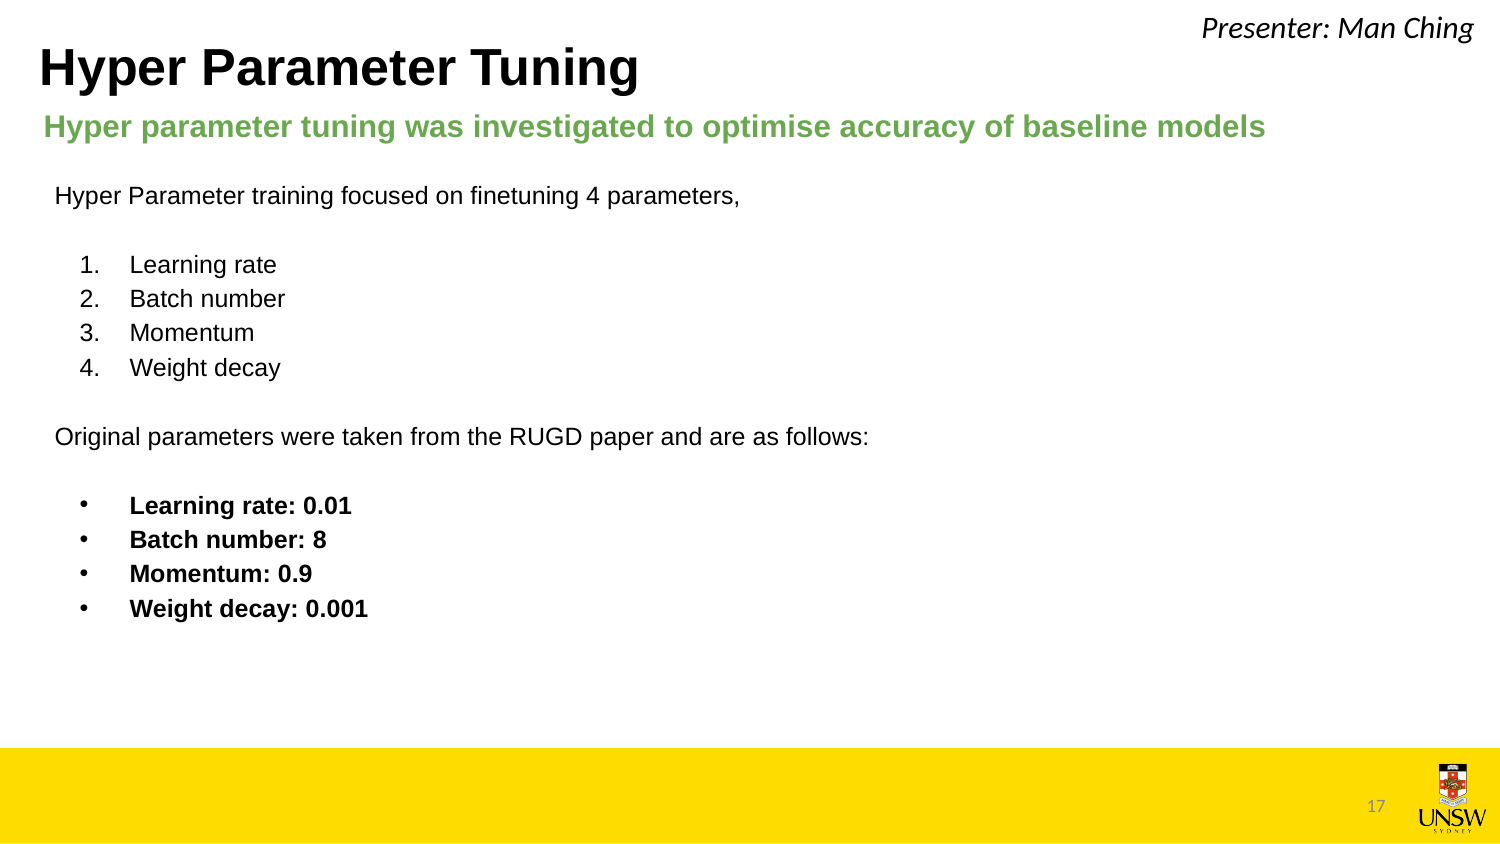

Presenter: Man Ching
# Hyper Parameter Tuning
Hyper parameter tuning was investigated to optimise accuracy of baseline models
Hyper Parameter training focused on finetuning 4 parameters,

Learning rate
Batch number
Momentum
Weight decay

Original parameters were taken from the RUGD paper and are as follows:

Learning rate: 0.01
Batch number: 8
Momentum: 0.9
Weight decay: 0.001

17